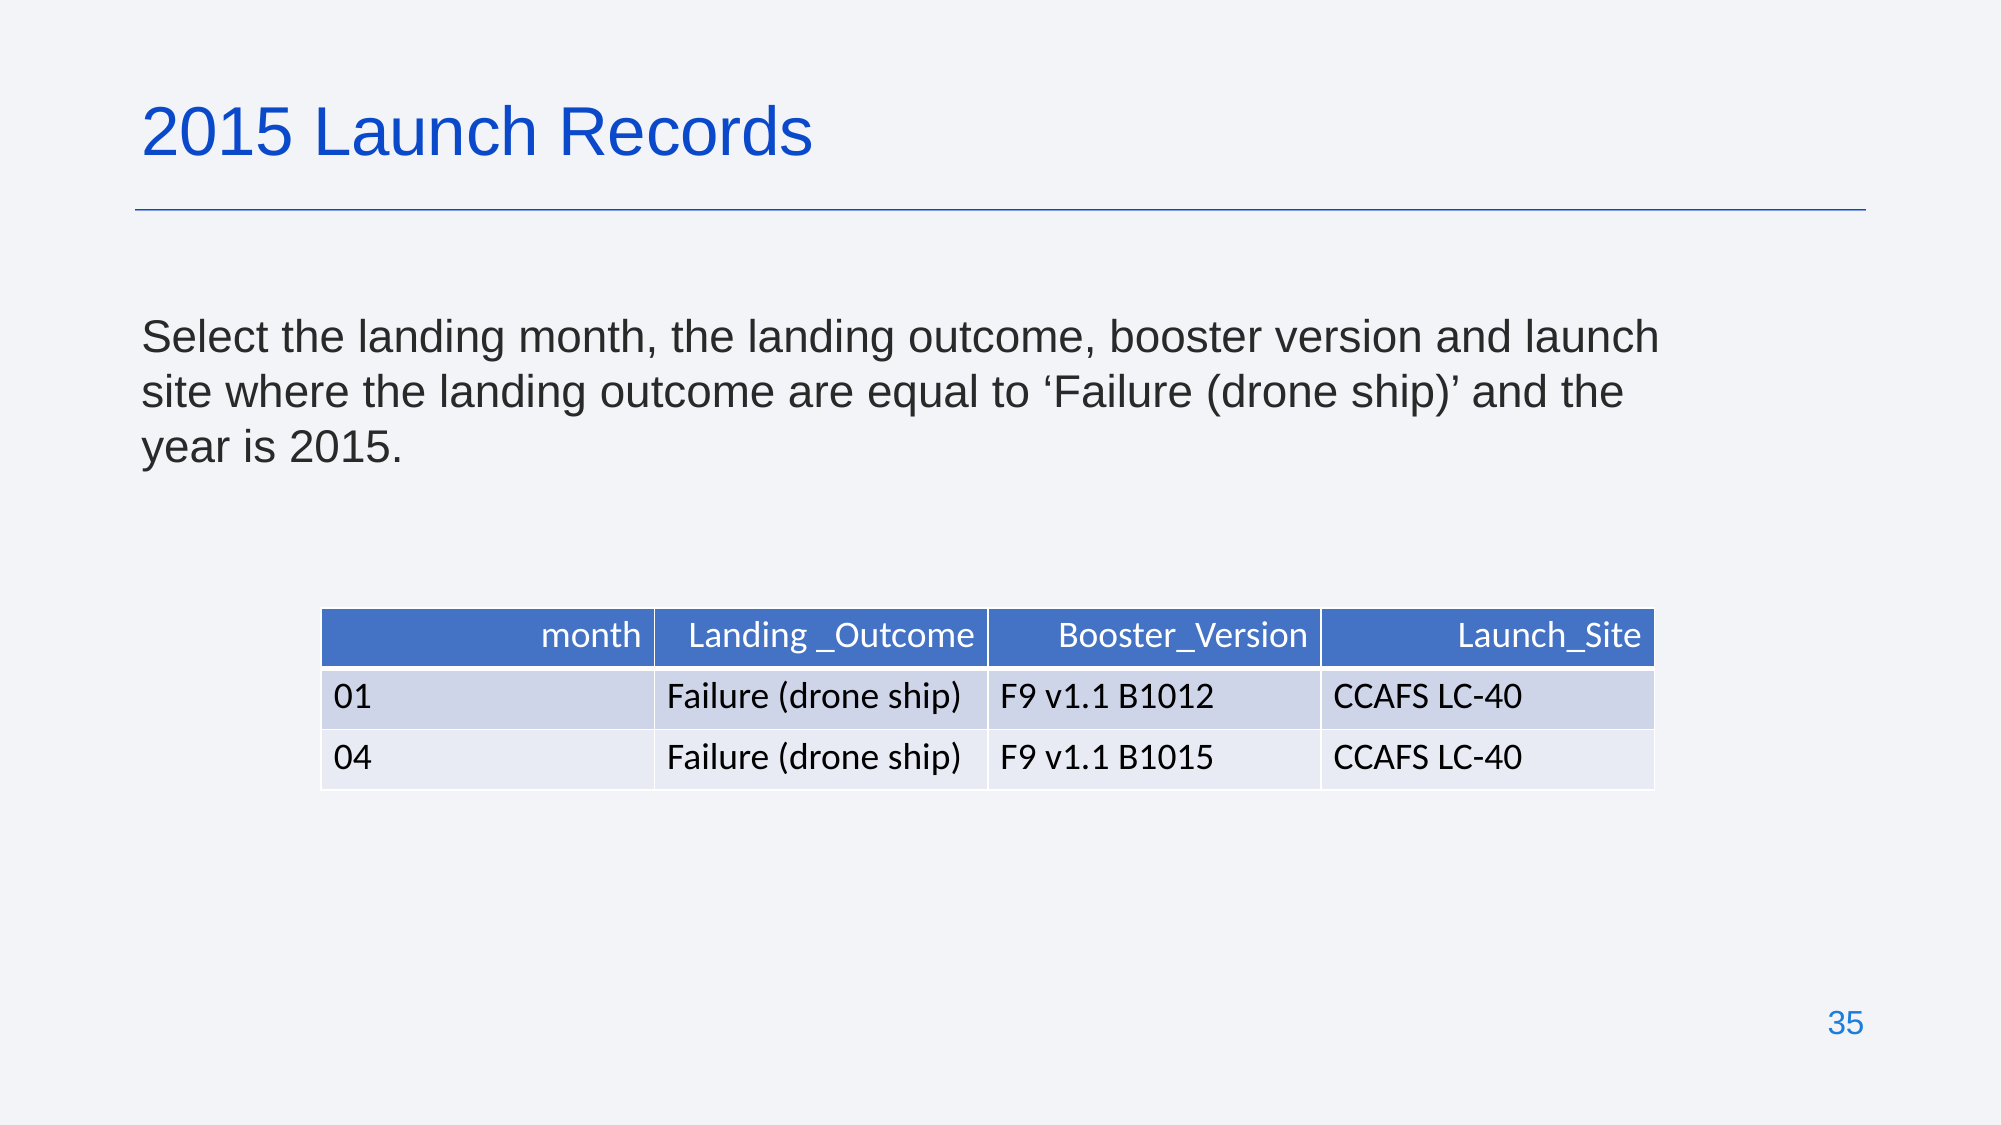

2015 Launch Records
Select the landing month, the landing outcome, booster version and launch site where the landing outcome are equal to ‘Failure (drone ship)’ and the year is 2015.
| month | Landing \_Outcome | Booster\_Version | Launch\_Site |
| --- | --- | --- | --- |
| 01 | Failure (drone ship) | F9 v1.1 B1012 | CCAFS LC-40 |
| 04 | Failure (drone ship) | F9 v1.1 B1015 | CCAFS LC-40 |
35